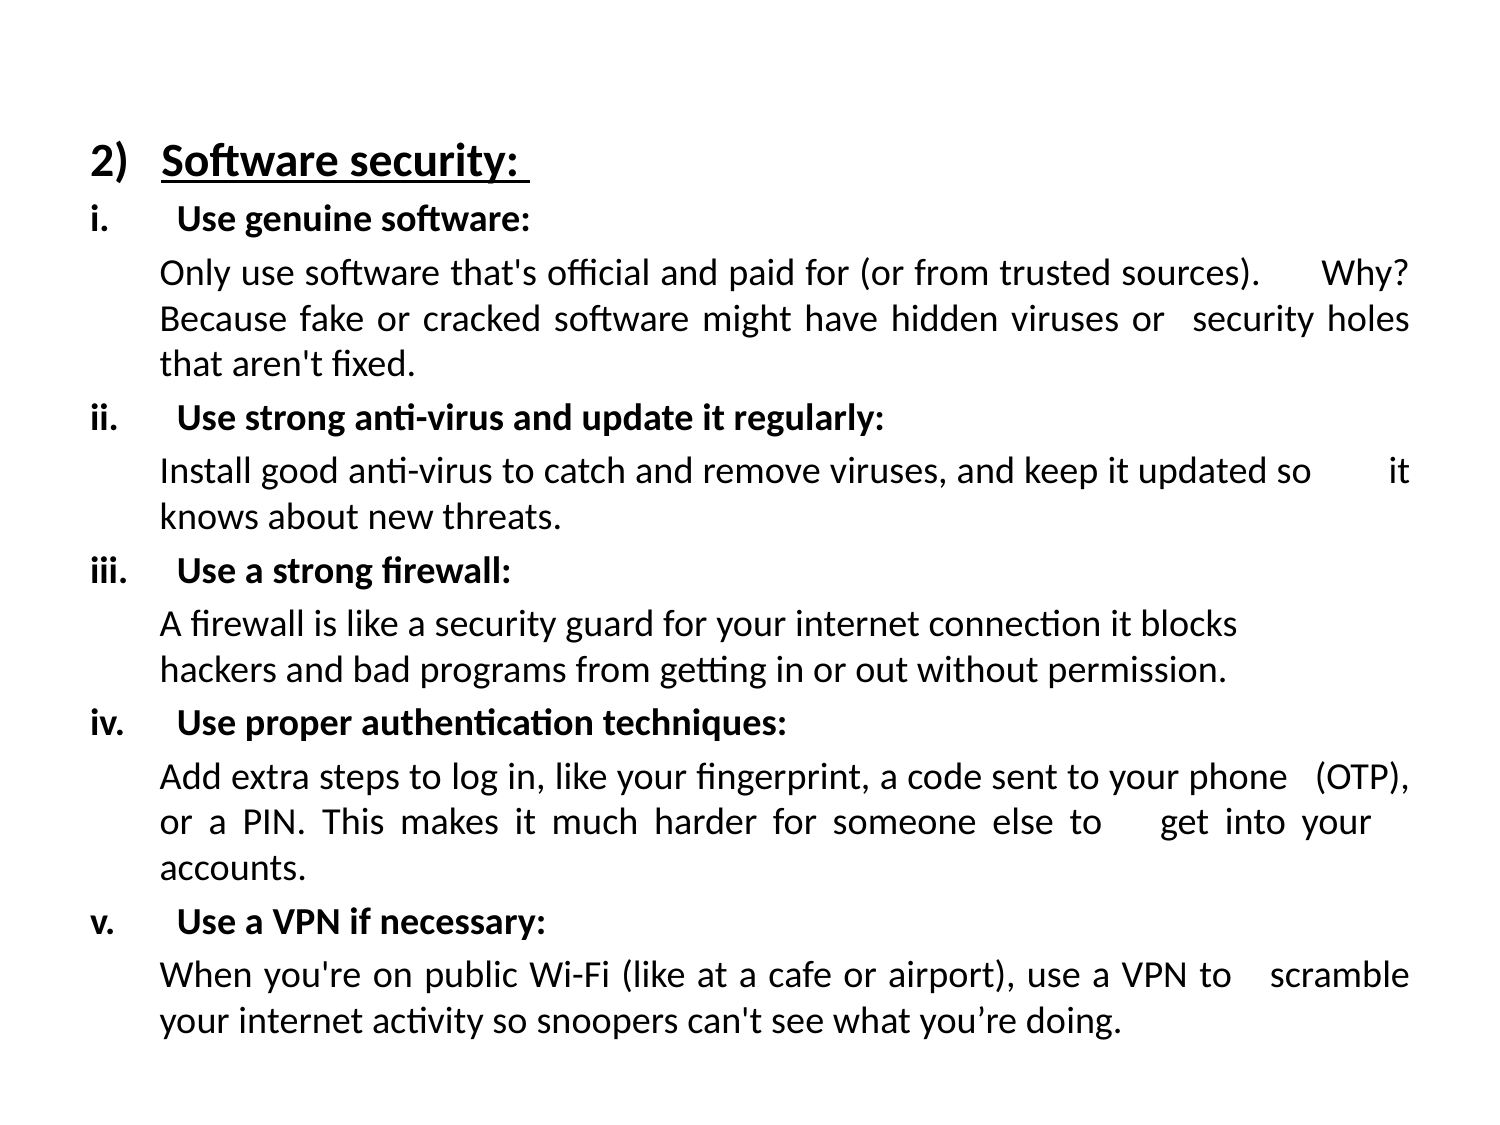

2)   Software security:
Use genuine software:
	Only use software that's official and paid for (or from trusted sources). 	Why? Because fake or cracked software might have hidden viruses or 	security holes that aren't fixed.
Use strong anti-virus and update it regularly:
	Install good anti-virus to catch and remove viruses, and keep it updated so 	it knows about new threats.
Use a strong firewall:
	A firewall is like a security guard for your internet connection it blocks 	hackers and bad programs from getting in or out without permission.
Use proper authentication techniques:
	Add extra steps to log in, like your fingerprint, a code sent to your phone 	(OTP), or a PIN. This makes it much harder for someone else to 	get into your 	accounts.
Use a VPN if necessary:
	When you're on public Wi-Fi (like at a cafe or airport), use a VPN to 	scramble your internet activity so snoopers can't see what you’re doing.